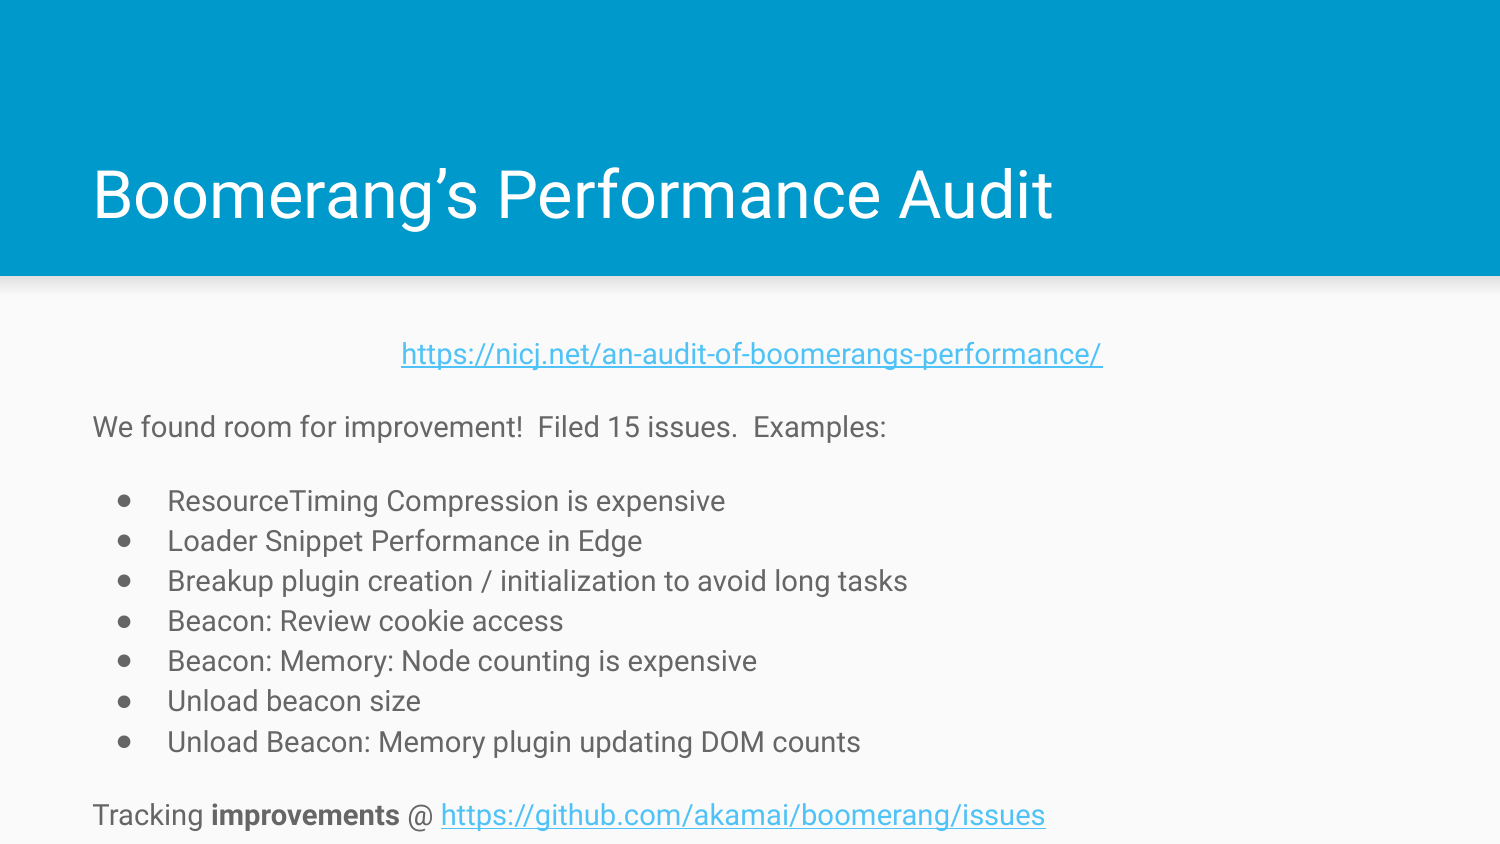

# Boomerang’s Performance Audit
https://nicj.net/an-audit-of-boomerangs-performance/
We found room for improvement!  Filed 15 issues.  Examples:
ResourceTiming Compression is expensive
Loader Snippet Performance in Edge
Breakup plugin creation / initialization to avoid long tasks
Beacon: Review cookie access
Beacon: Memory: Node counting is expensive
Unload beacon size
Unload Beacon: Memory plugin updating DOM counts
Tracking improvements @ https://github.com/akamai/boomerang/issues